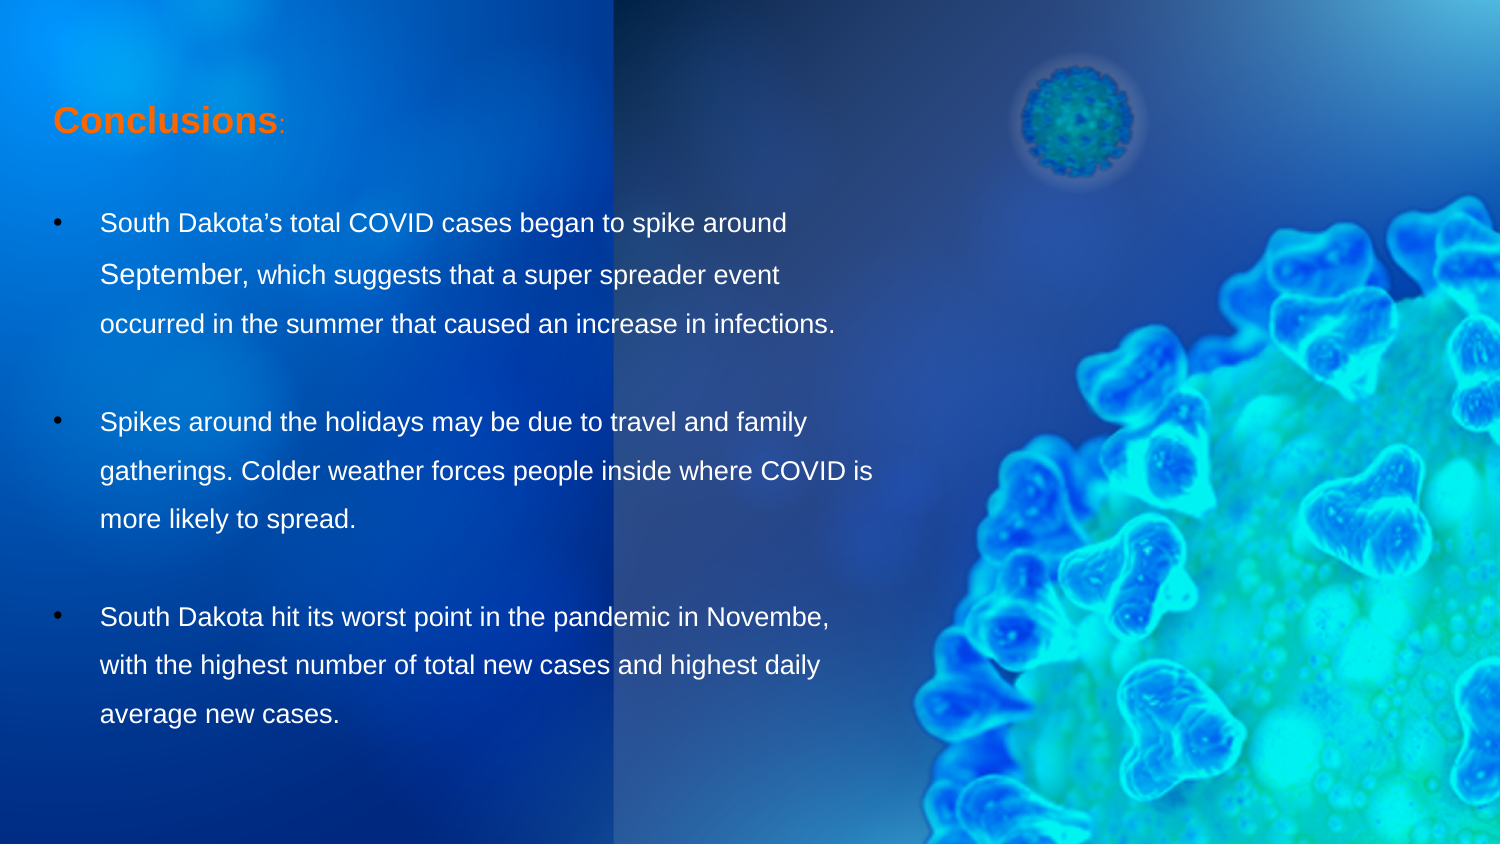

Conclusions:

South Dakota’s total COVID cases began to spike around September, which suggests that a super spreader event occurred in the summer that caused an increase in infections.

Spikes around the holidays may be due to travel and family gatherings. Colder weather forces people inside where COVID is more likely to spread.

South Dakota hit its worst point in the pandemic in Novembe,  with the highest number of total new cases and highest daily average new cases.